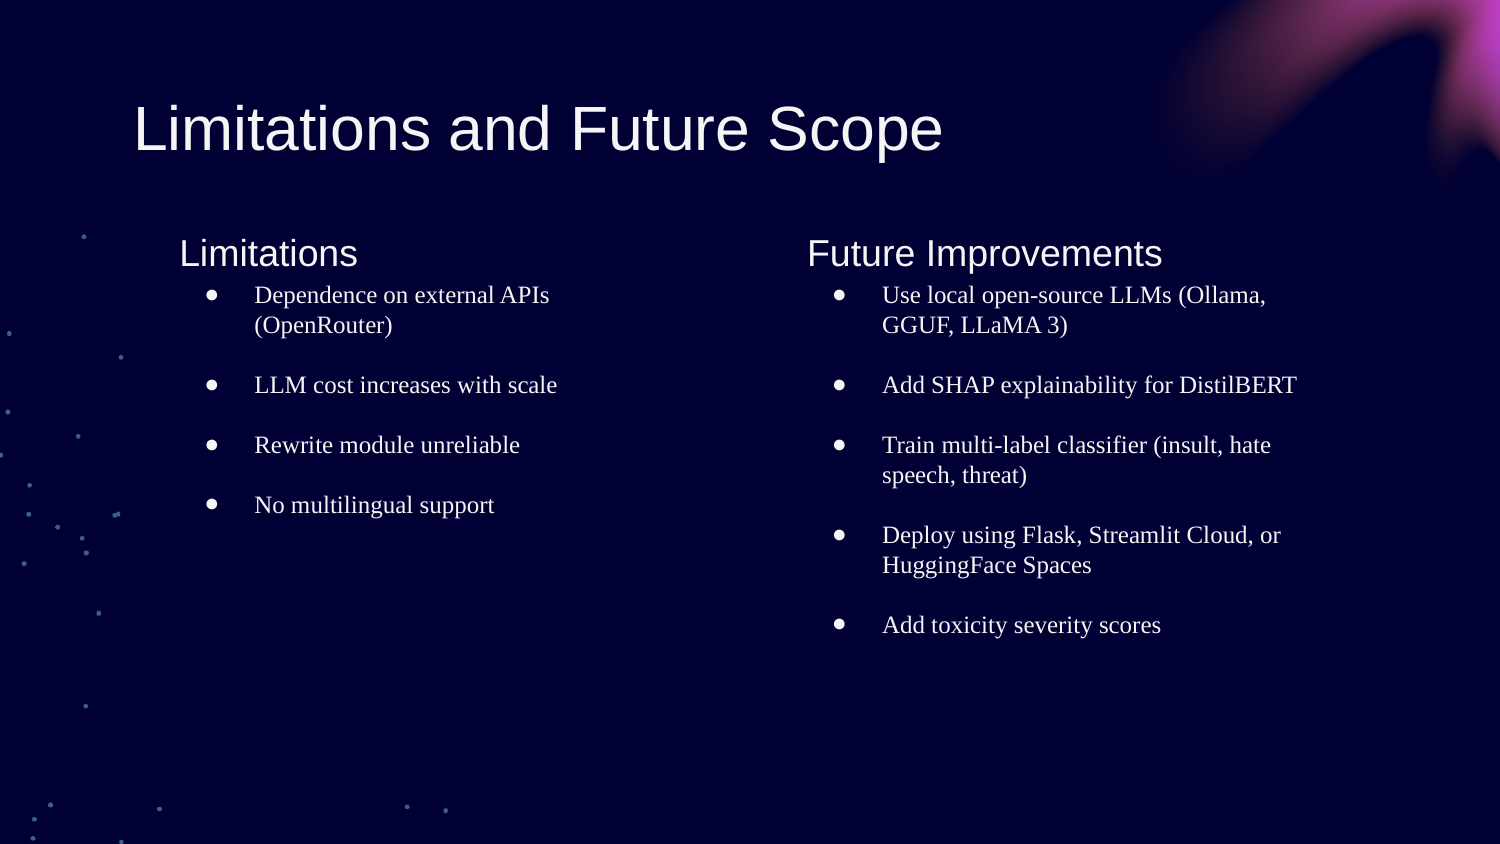

# Limitations and Future Scope
Limitations
Future Improvements
Dependence on external APIs (OpenRouter)
LLM cost increases with scale
Rewrite module unreliable
No multilingual support
Use local open-source LLMs (Ollama, GGUF, LLaMA 3)
Add SHAP explainability for DistilBERT
Train multi-label classifier (insult, hate speech, threat)
Deploy using Flask, Streamlit Cloud, or HuggingFace Spaces
Add toxicity severity scores